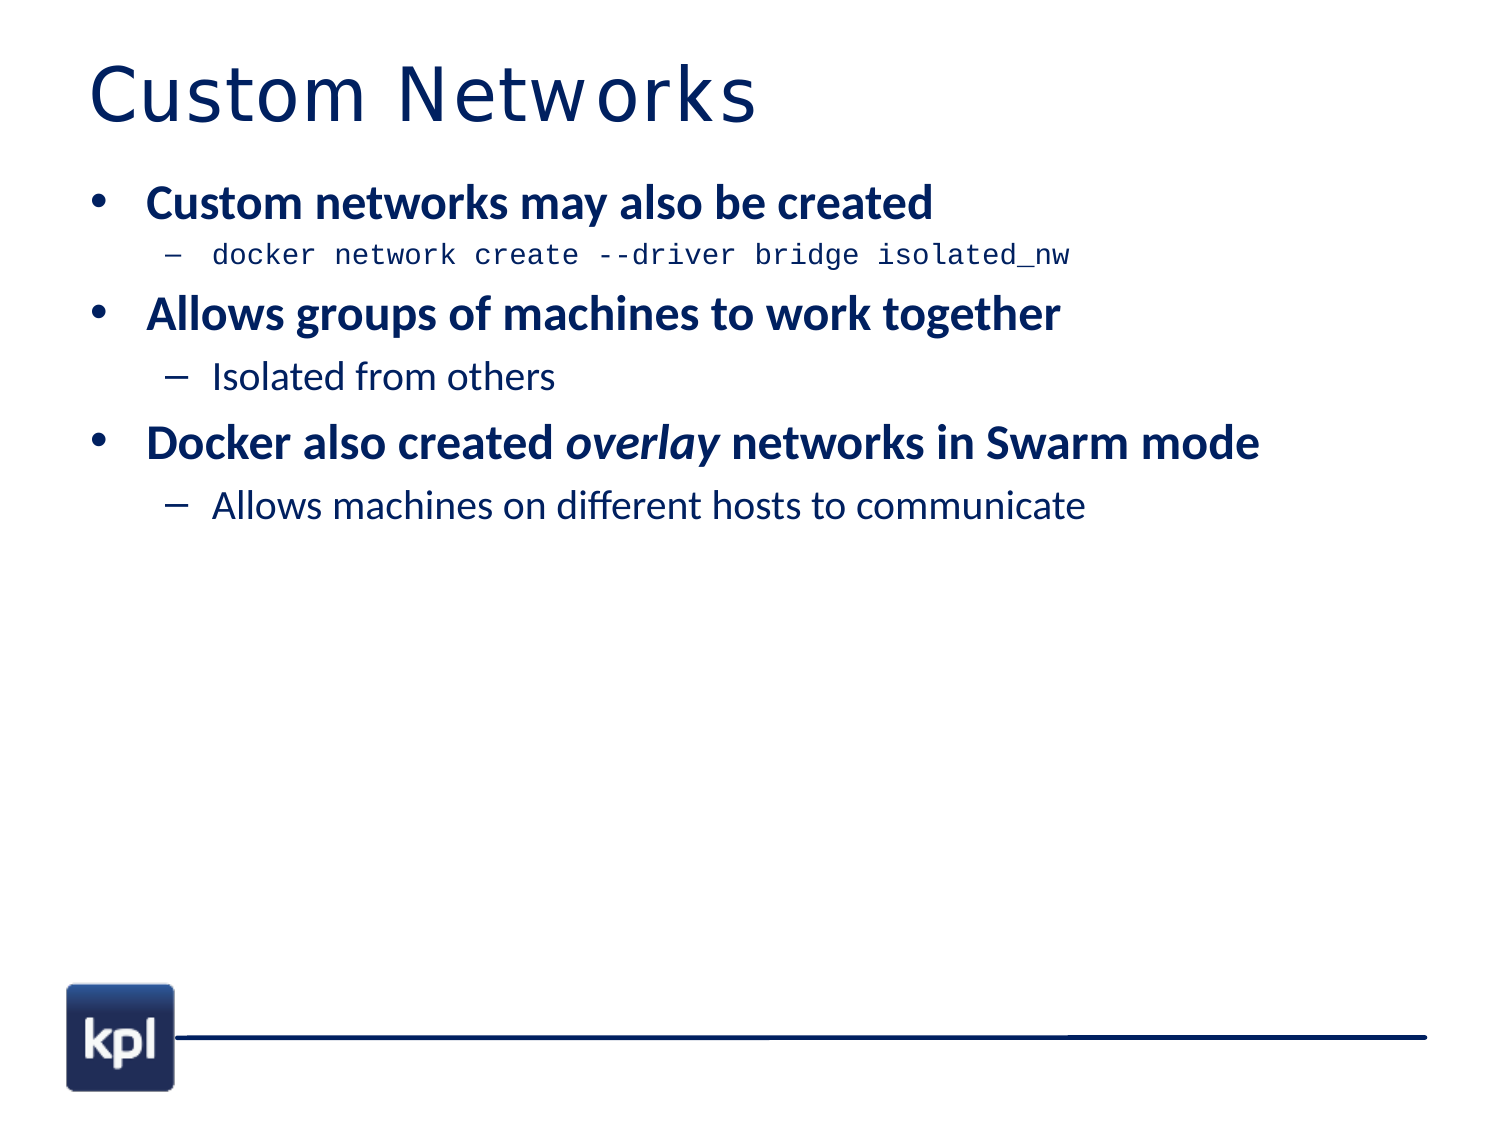

# Custom Networks
Custom networks may also be created
docker network create --driver bridge isolated_nw
Allows groups of machines to work together
Isolated from others
Docker also created overlay networks in Swarm mode
Allows machines on different hosts to communicate